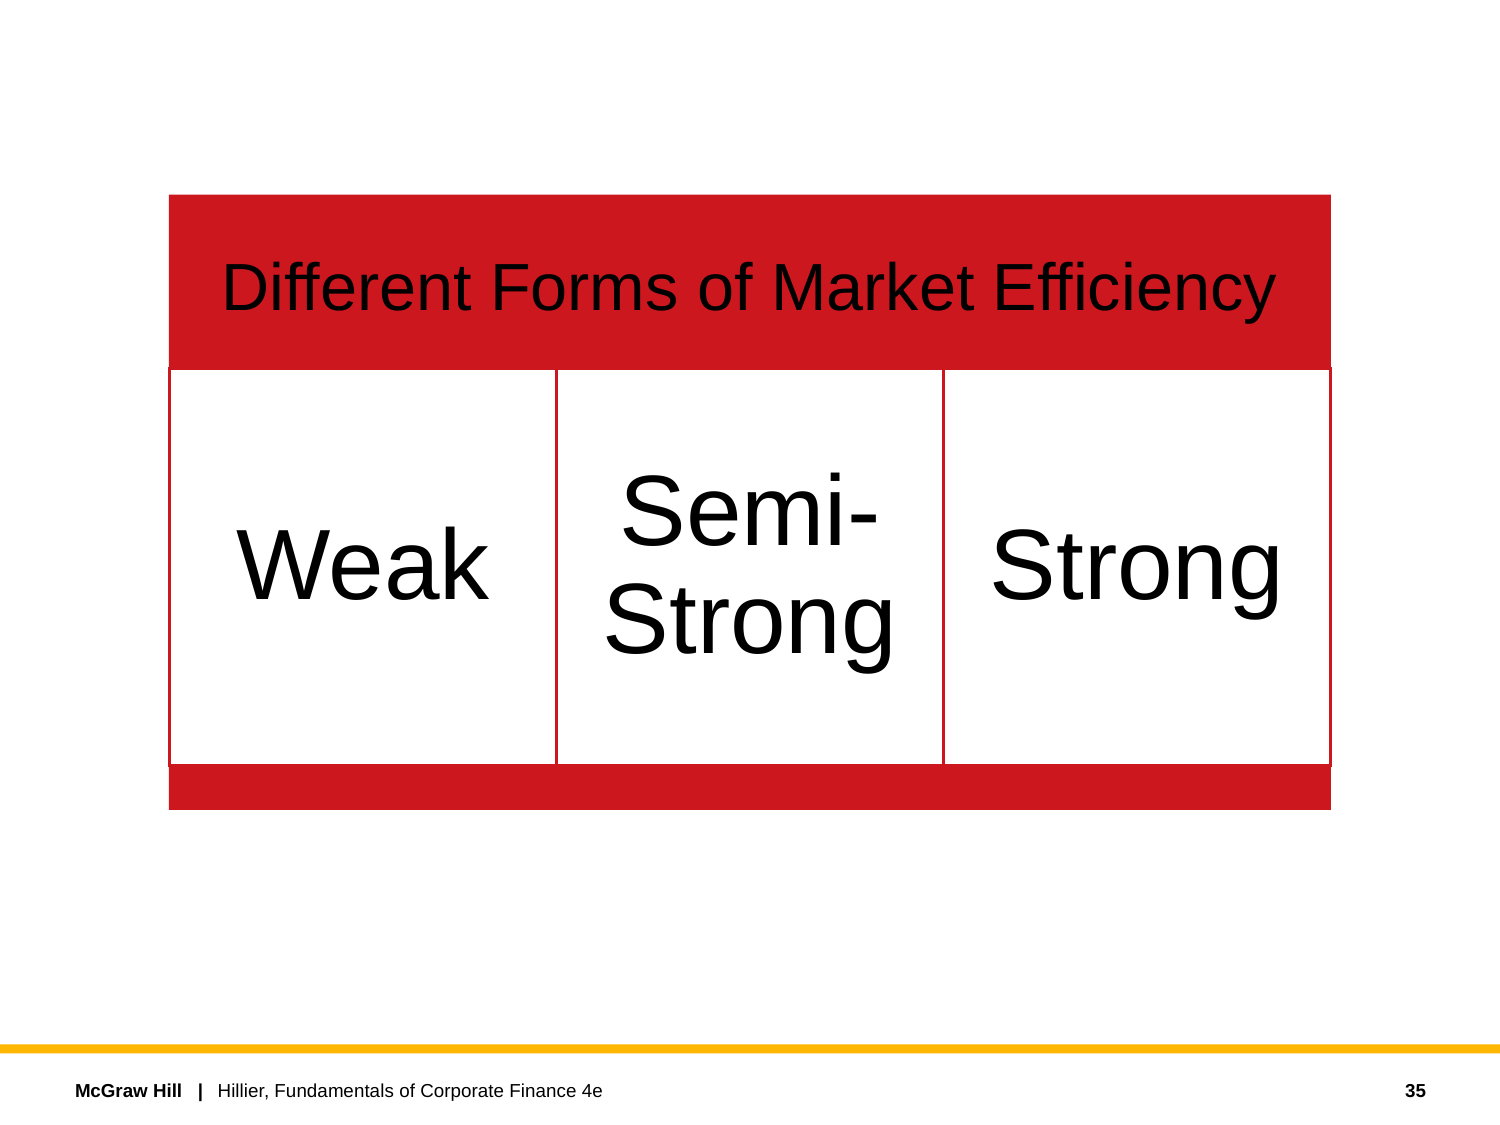

Different Forms of Market Efficiency
Weak
Semi-Strong
Strong

35
Hillier, Fundamentals of Corporate Finance 4e